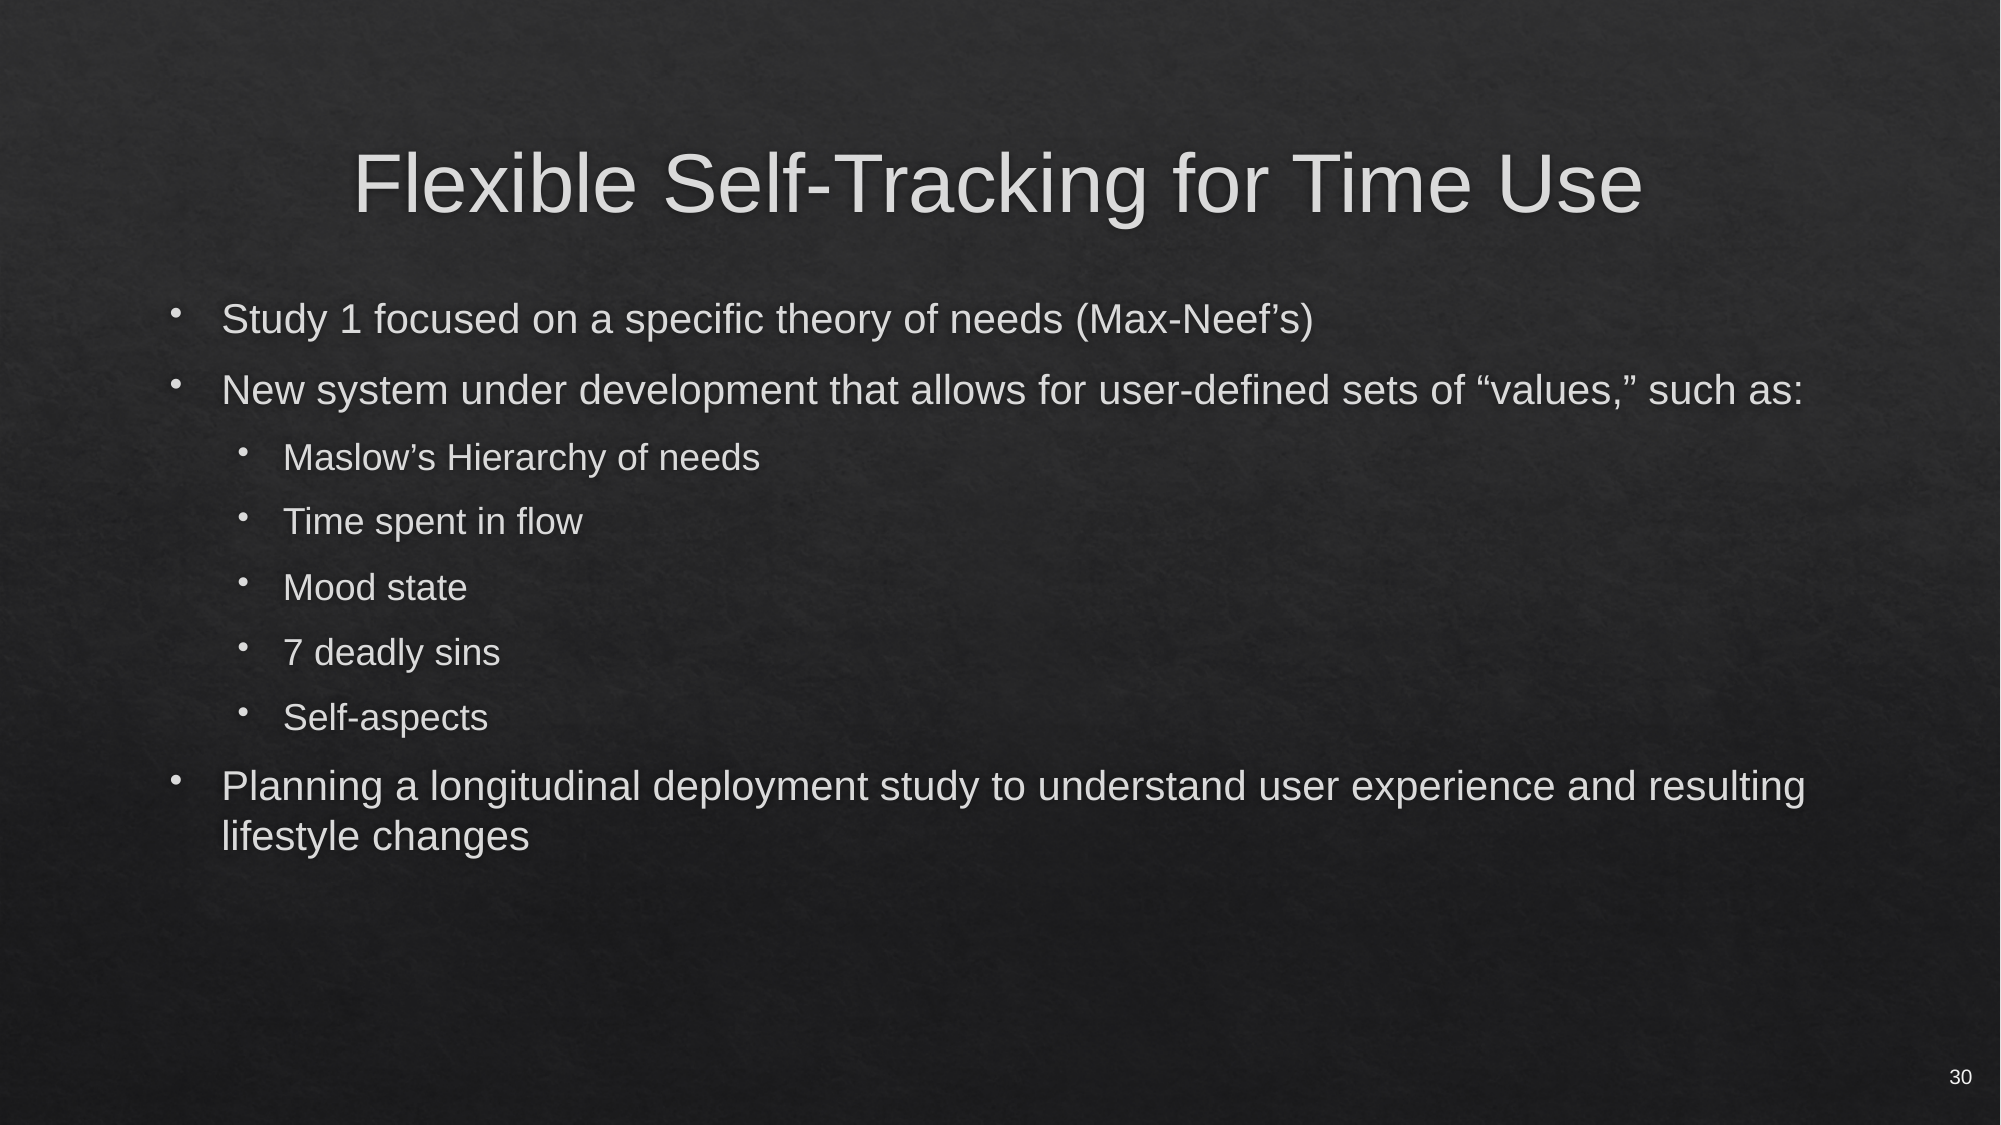

# Flexible Self-Tracking for Time Use
Study 1 focused on a specific theory of needs (Max-Neef’s)
New system under development that allows for user-defined sets of “values,” such as:
Maslow’s Hierarchy of needs
Time spent in flow
Mood state
7 deadly sins
Self-aspects
Planning a longitudinal deployment study to understand user experience and resulting lifestyle changes
30